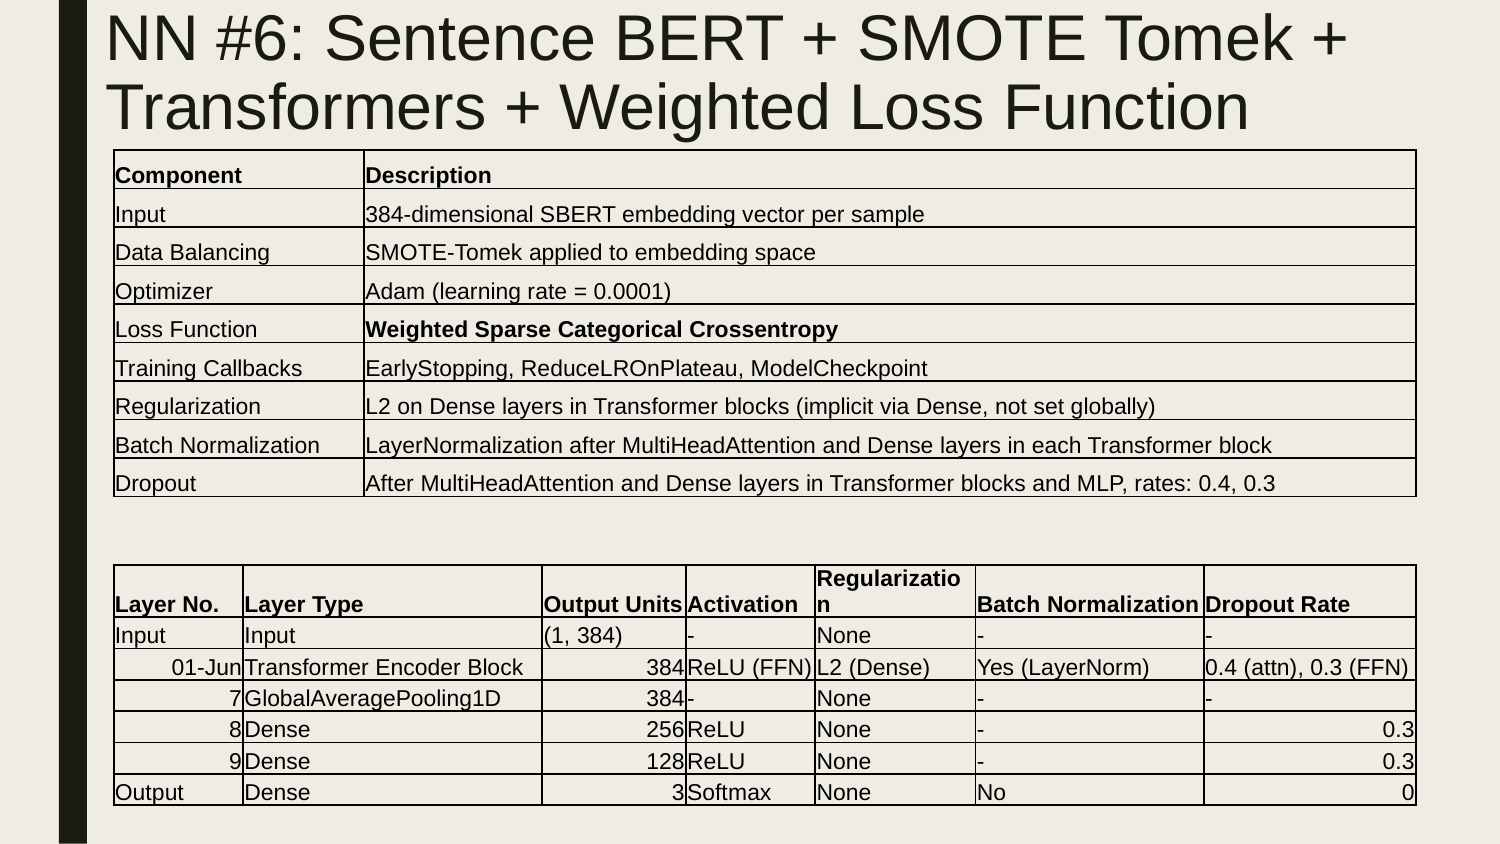

# NN #6: Sentence BERT + SMOTE Tomek + Transformers + Weighted Loss Function
| Component | Description |
| --- | --- |
| Input | 384-dimensional SBERT embedding vector per sample |
| Data Balancing | SMOTE-Tomek applied to embedding space |
| Optimizer | Adam (learning rate = 0.0001) |
| Loss Function | Weighted Sparse Categorical Crossentropy |
| Training Callbacks | EarlyStopping, ReduceLROnPlateau, ModelCheckpoint |
| Regularization | L2 on Dense layers in Transformer blocks (implicit via Dense, not set globally) |
| Batch Normalization | LayerNormalization after MultiHeadAttention and Dense layers in each Transformer block |
| Dropout | After MultiHeadAttention and Dense layers in Transformer blocks and MLP, rates: 0.4, 0.3 |
| Layer No. | Layer Type | Output Units | Activation | Regularization | Batch Normalization | Dropout Rate |
| --- | --- | --- | --- | --- | --- | --- |
| Input | Input | (1, 384) | - | None | - | - |
| 01-Jun | Transformer Encoder Block | 384 | ReLU (FFN) | L2 (Dense) | Yes (LayerNorm) | 0.4 (attn), 0.3 (FFN) |
| 7 | GlobalAveragePooling1D | 384 | - | None | - | - |
| 8 | Dense | 256 | ReLU | None | - | 0.3 |
| 9 | Dense | 128 | ReLU | None | - | 0.3 |
| Output | Dense | 3 | Softmax | None | No | 0 |